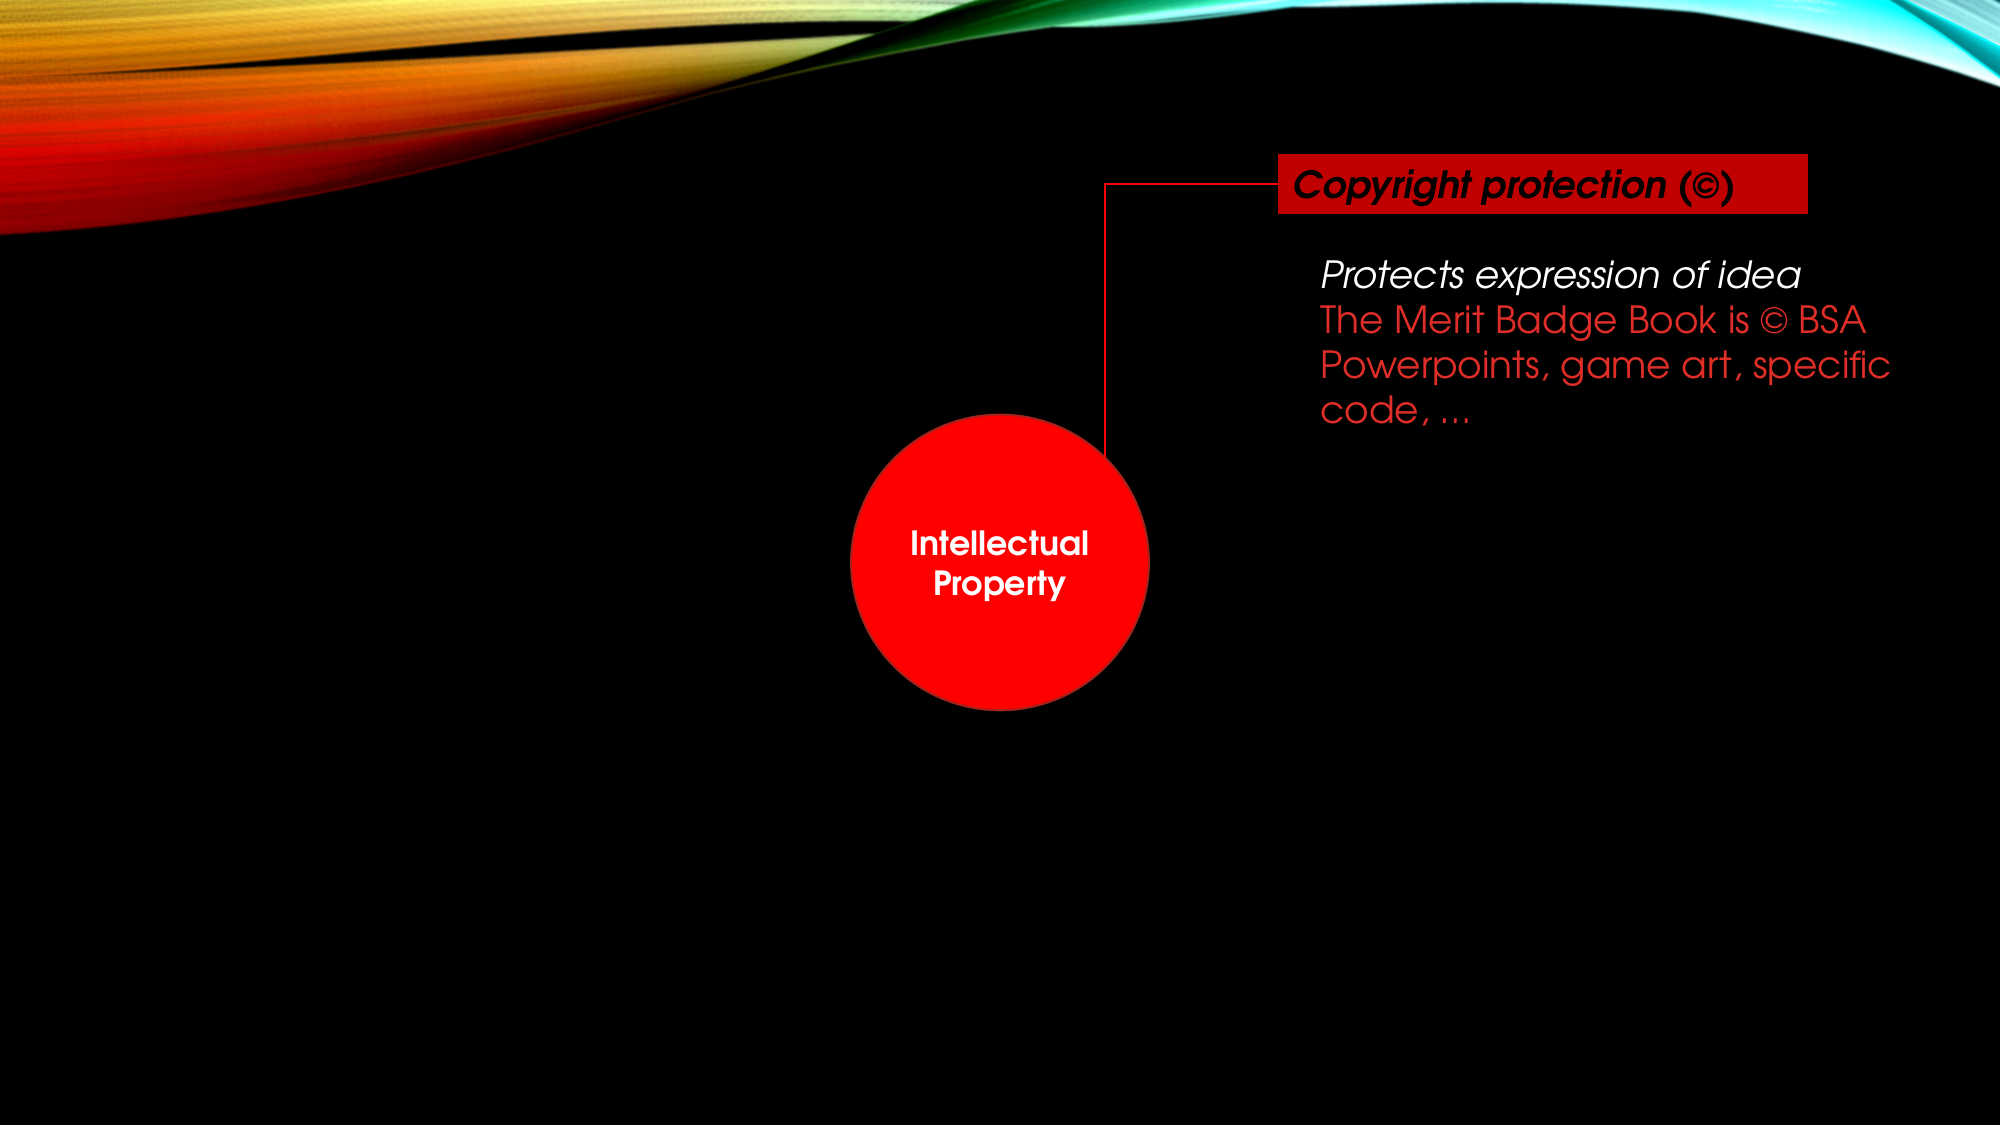

Copyright protection (©)
Protects expression of idea
The Merit Badge Book is © BSA
Powerpoints, game art, specific code, …
Intellectual Property